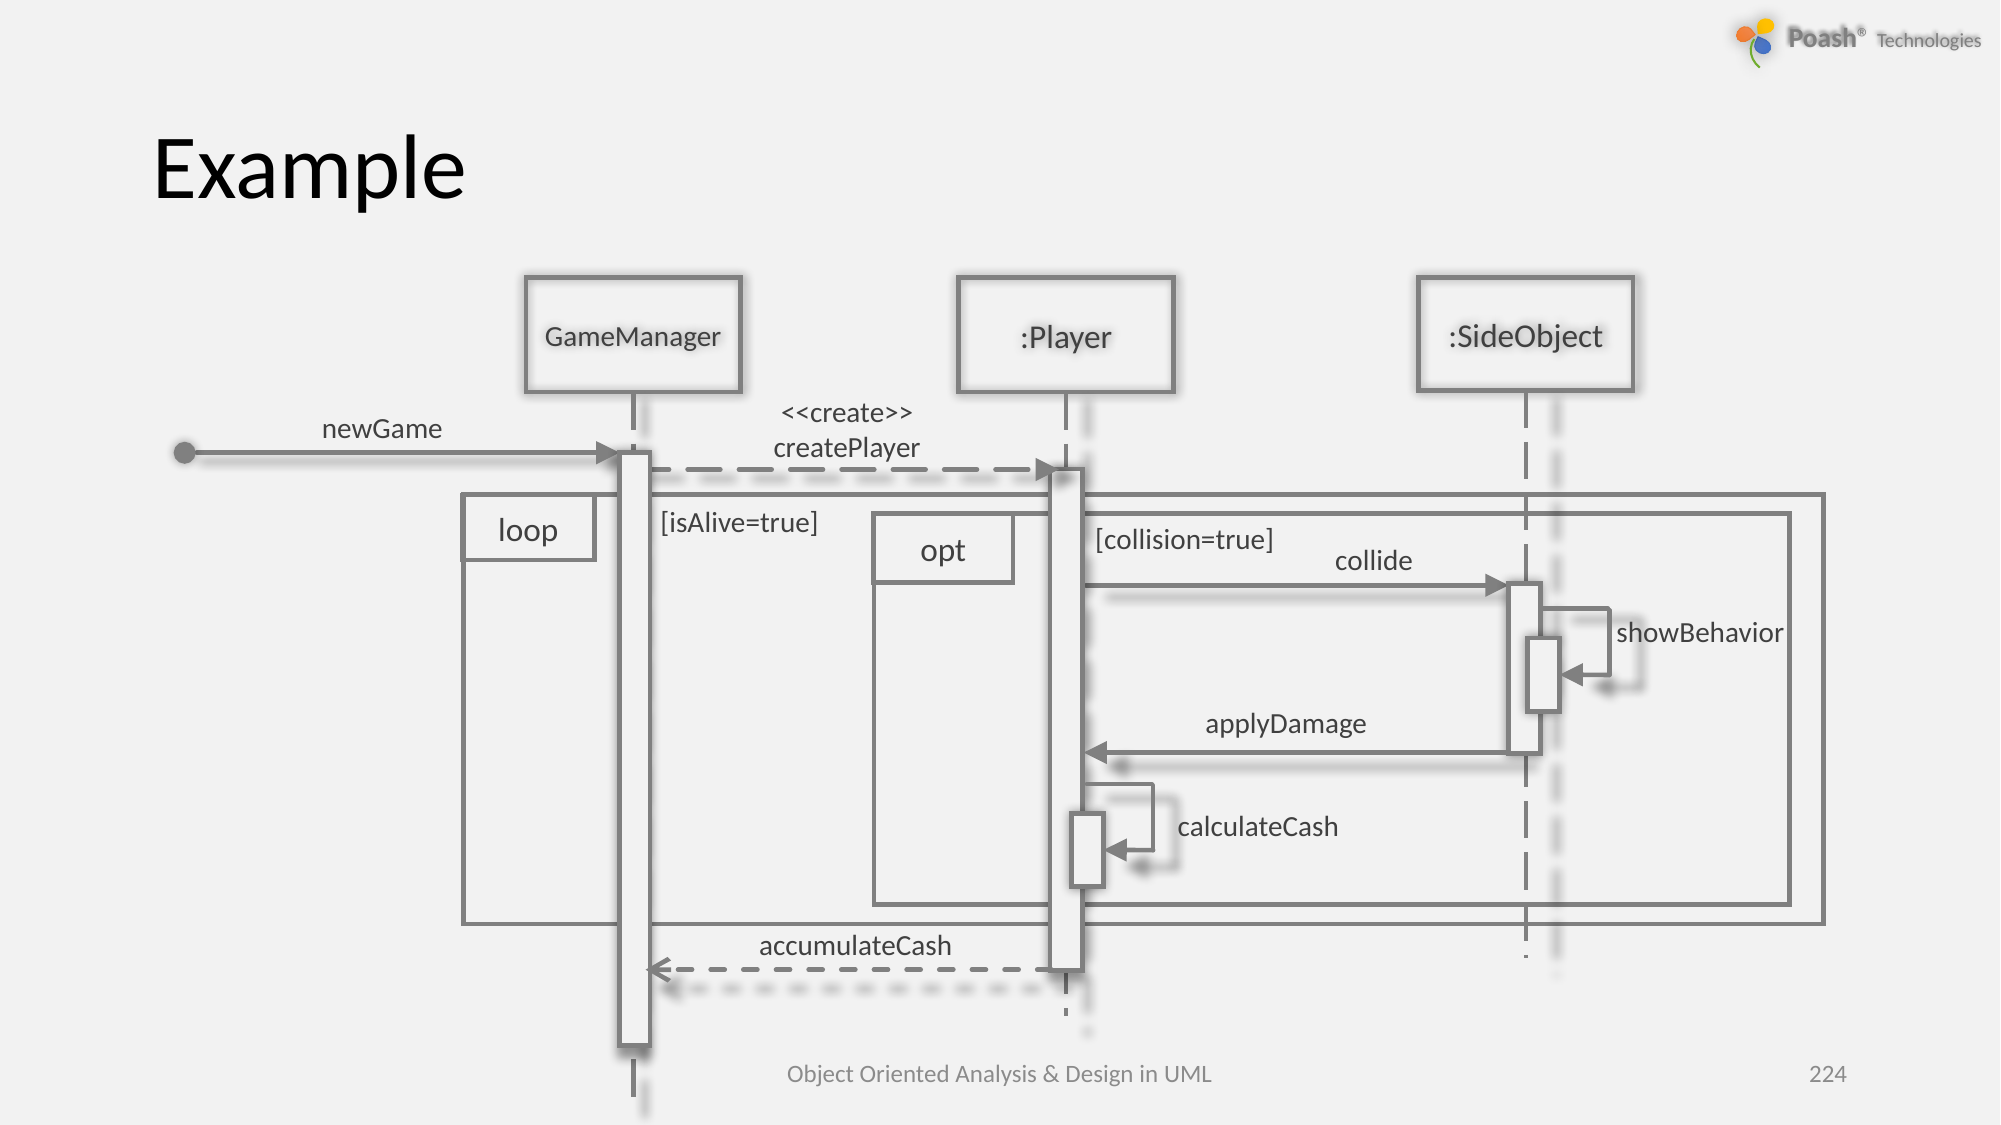

# Example
GameManager
:SideObject
:Player
<<create>>
createPlayer
newGame

loop
[isAlive=true]
[collision=true]
opt

collide

showBehavior

applyDamage
calculateCash

accumulateCash
Object Oriented Analysis & Design in UML
224